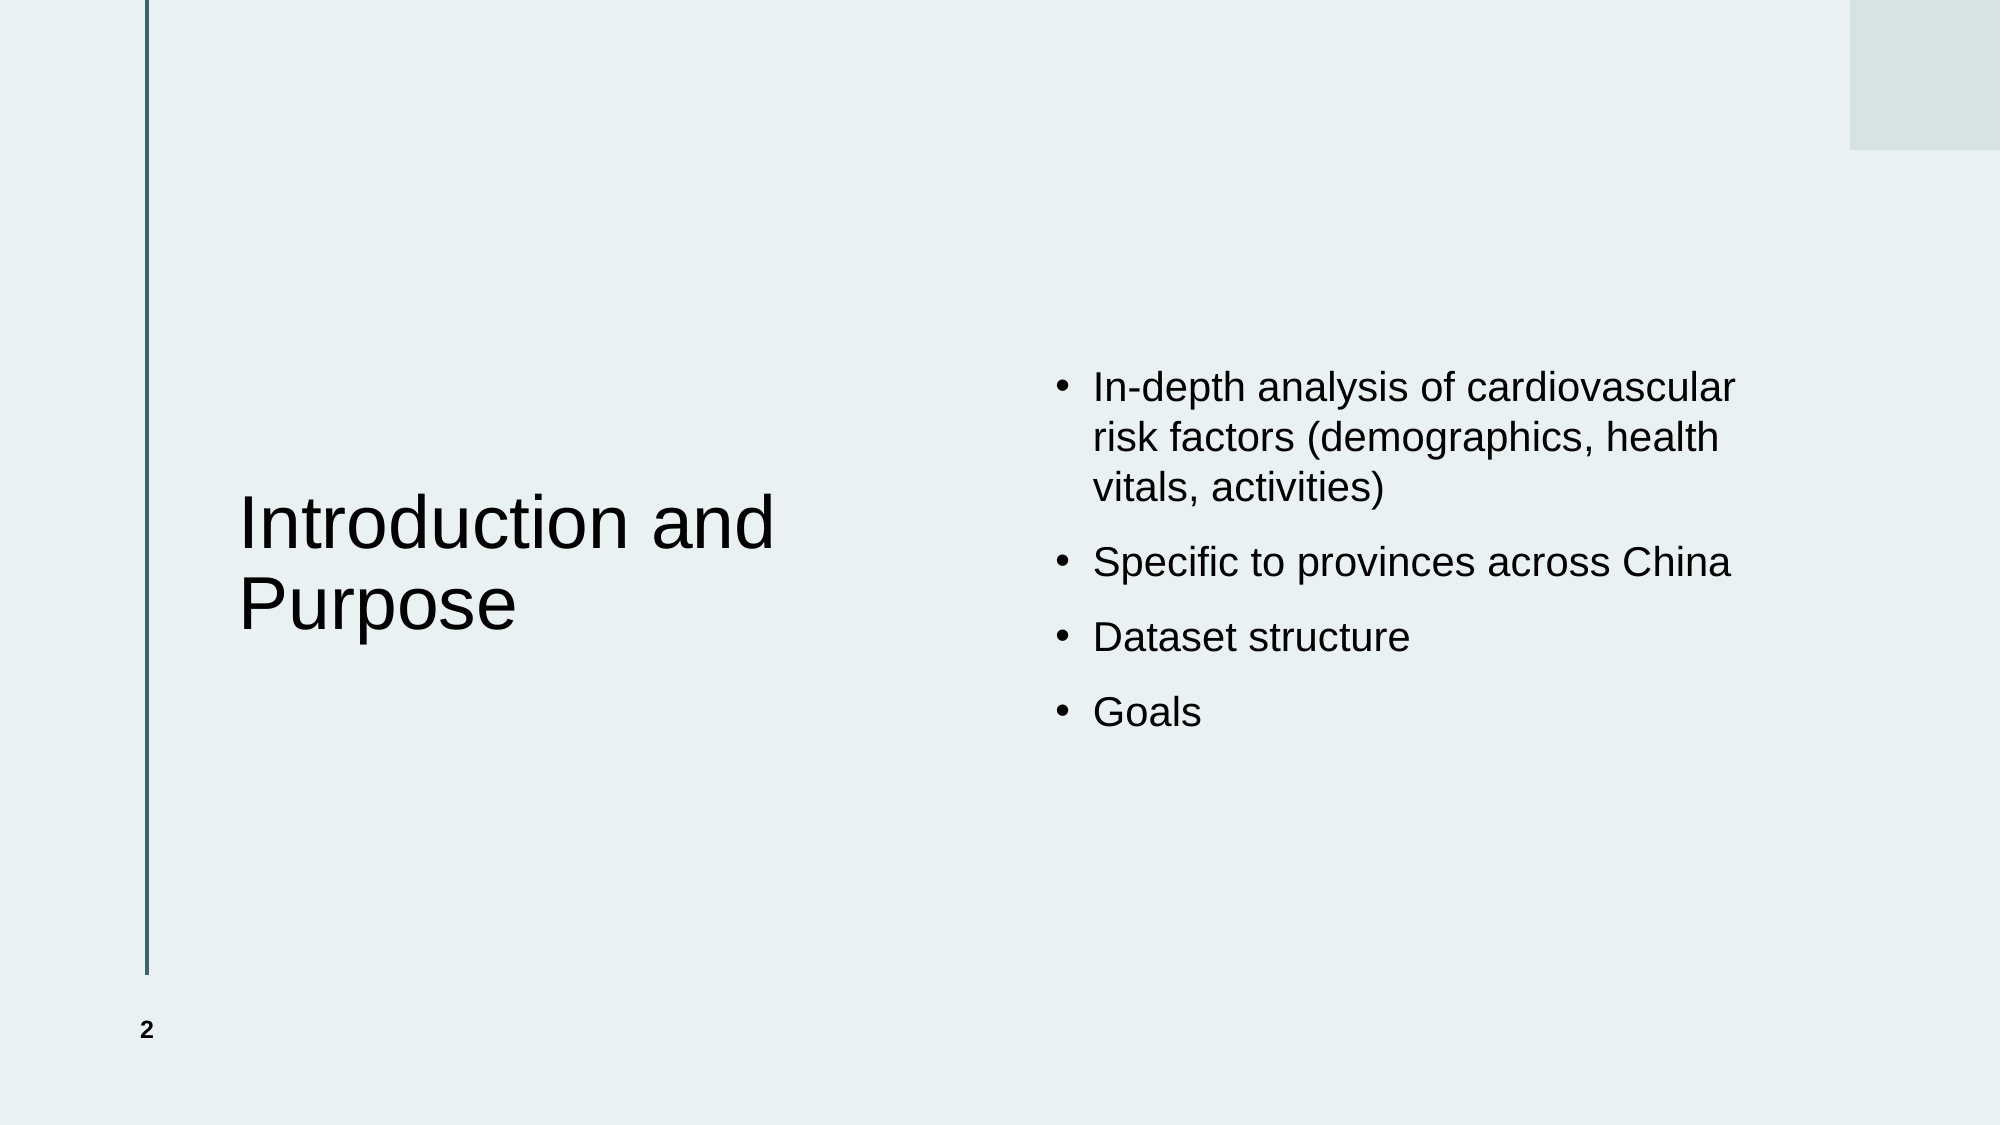

# Introduction and Purpose
In-depth analysis of cardiovascular risk factors (demographics, health vitals, activities)
Specific to provinces across China
Dataset structure
Goals

2